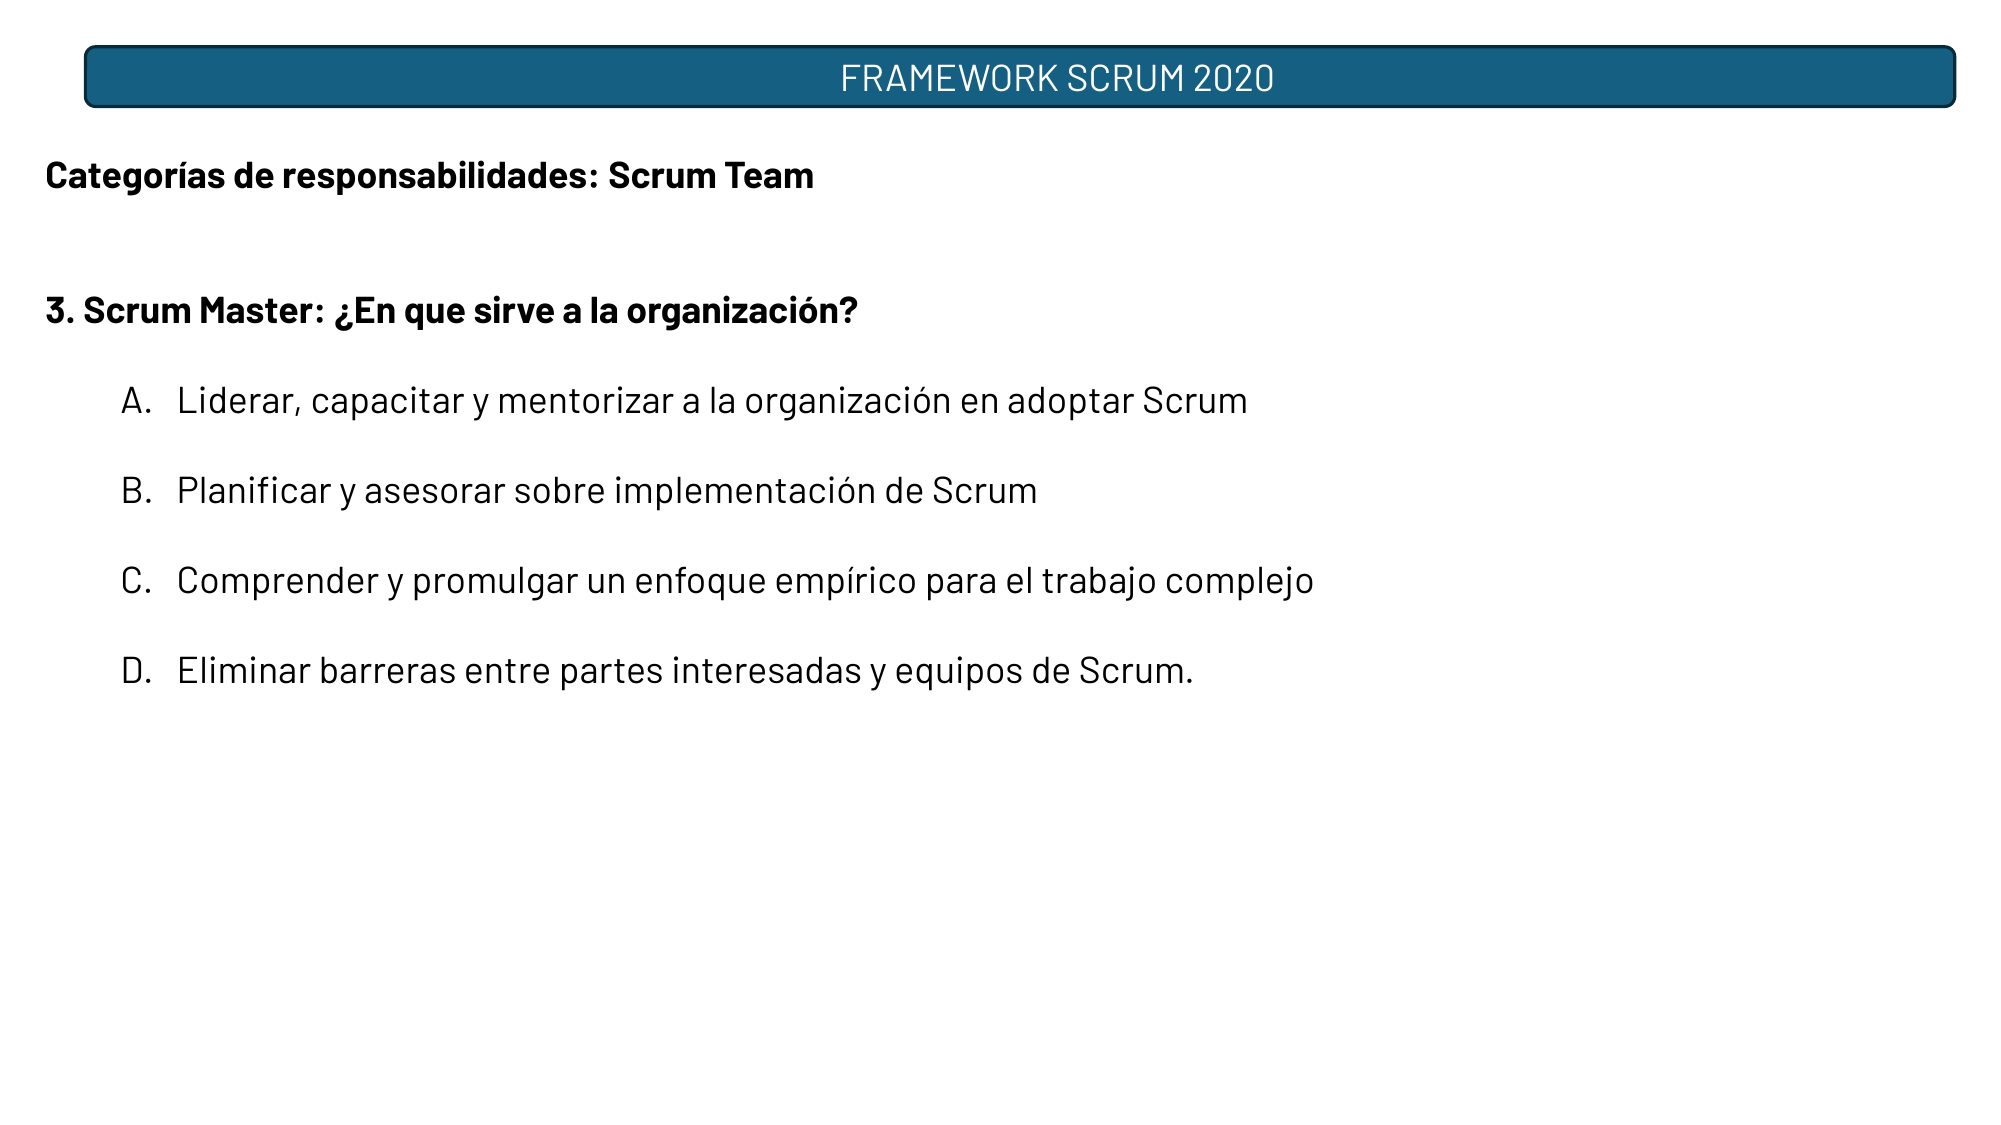

FRAMEWORK SCRUM 2020
Categorías de responsabilidades: Scrum Team

3. Scrum Master: ¿En que sirve a la organización?

Liderar, capacitar y mentorizar a la organización en adoptar Scrum

Planificar y asesorar sobre implementación de Scrum

Comprender y promulgar un enfoque empírico para el trabajo complejo

Eliminar barreras entre partes interesadas y equipos de Scrum.